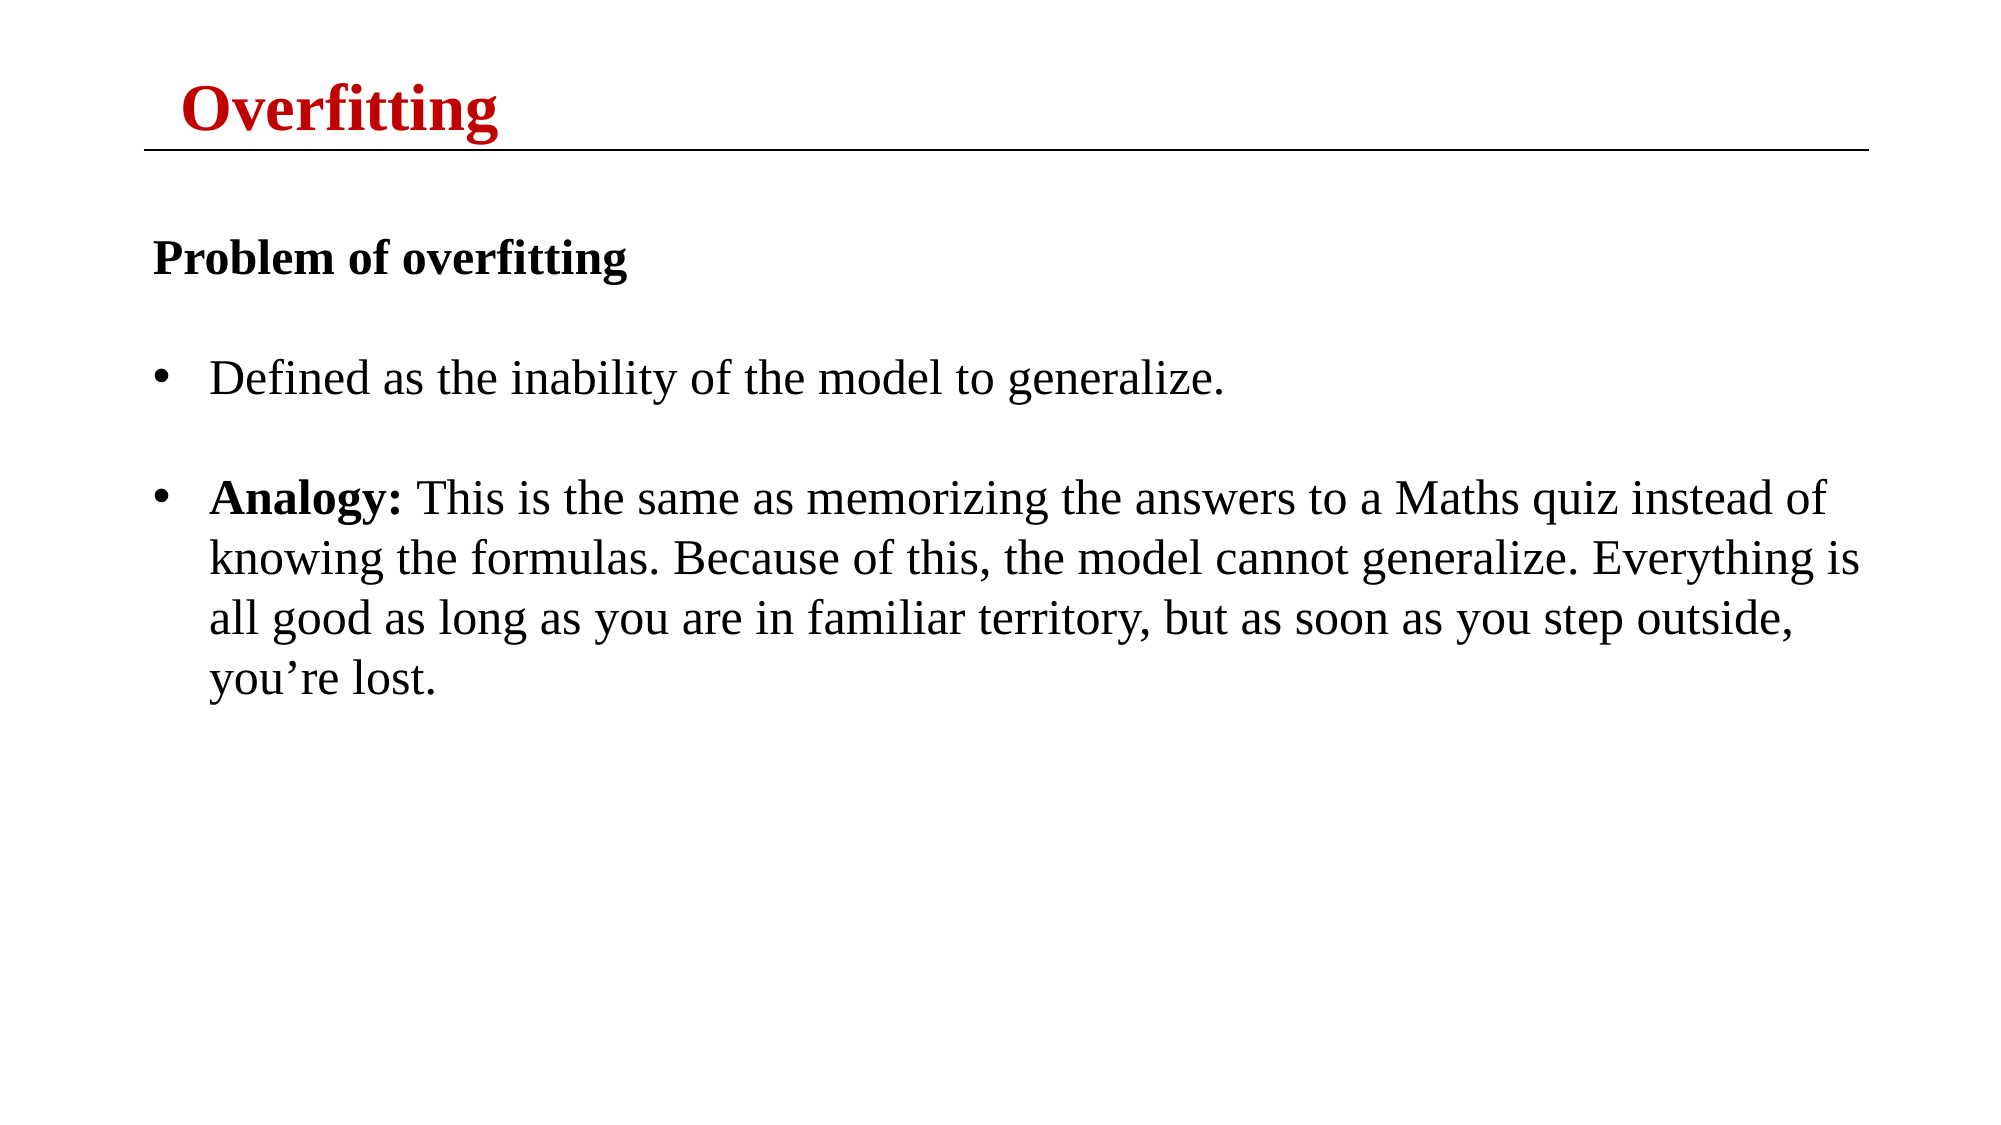

# Overfitting
Problem of overfitting

Defined as the inability of the model to generalize.

Analogy: This is the same as memorizing the answers to a Maths quiz instead of knowing the formulas. Because of this, the model cannot generalize. Everything is all good as long as you are in familiar territory, but as soon as you step outside, you’re lost.